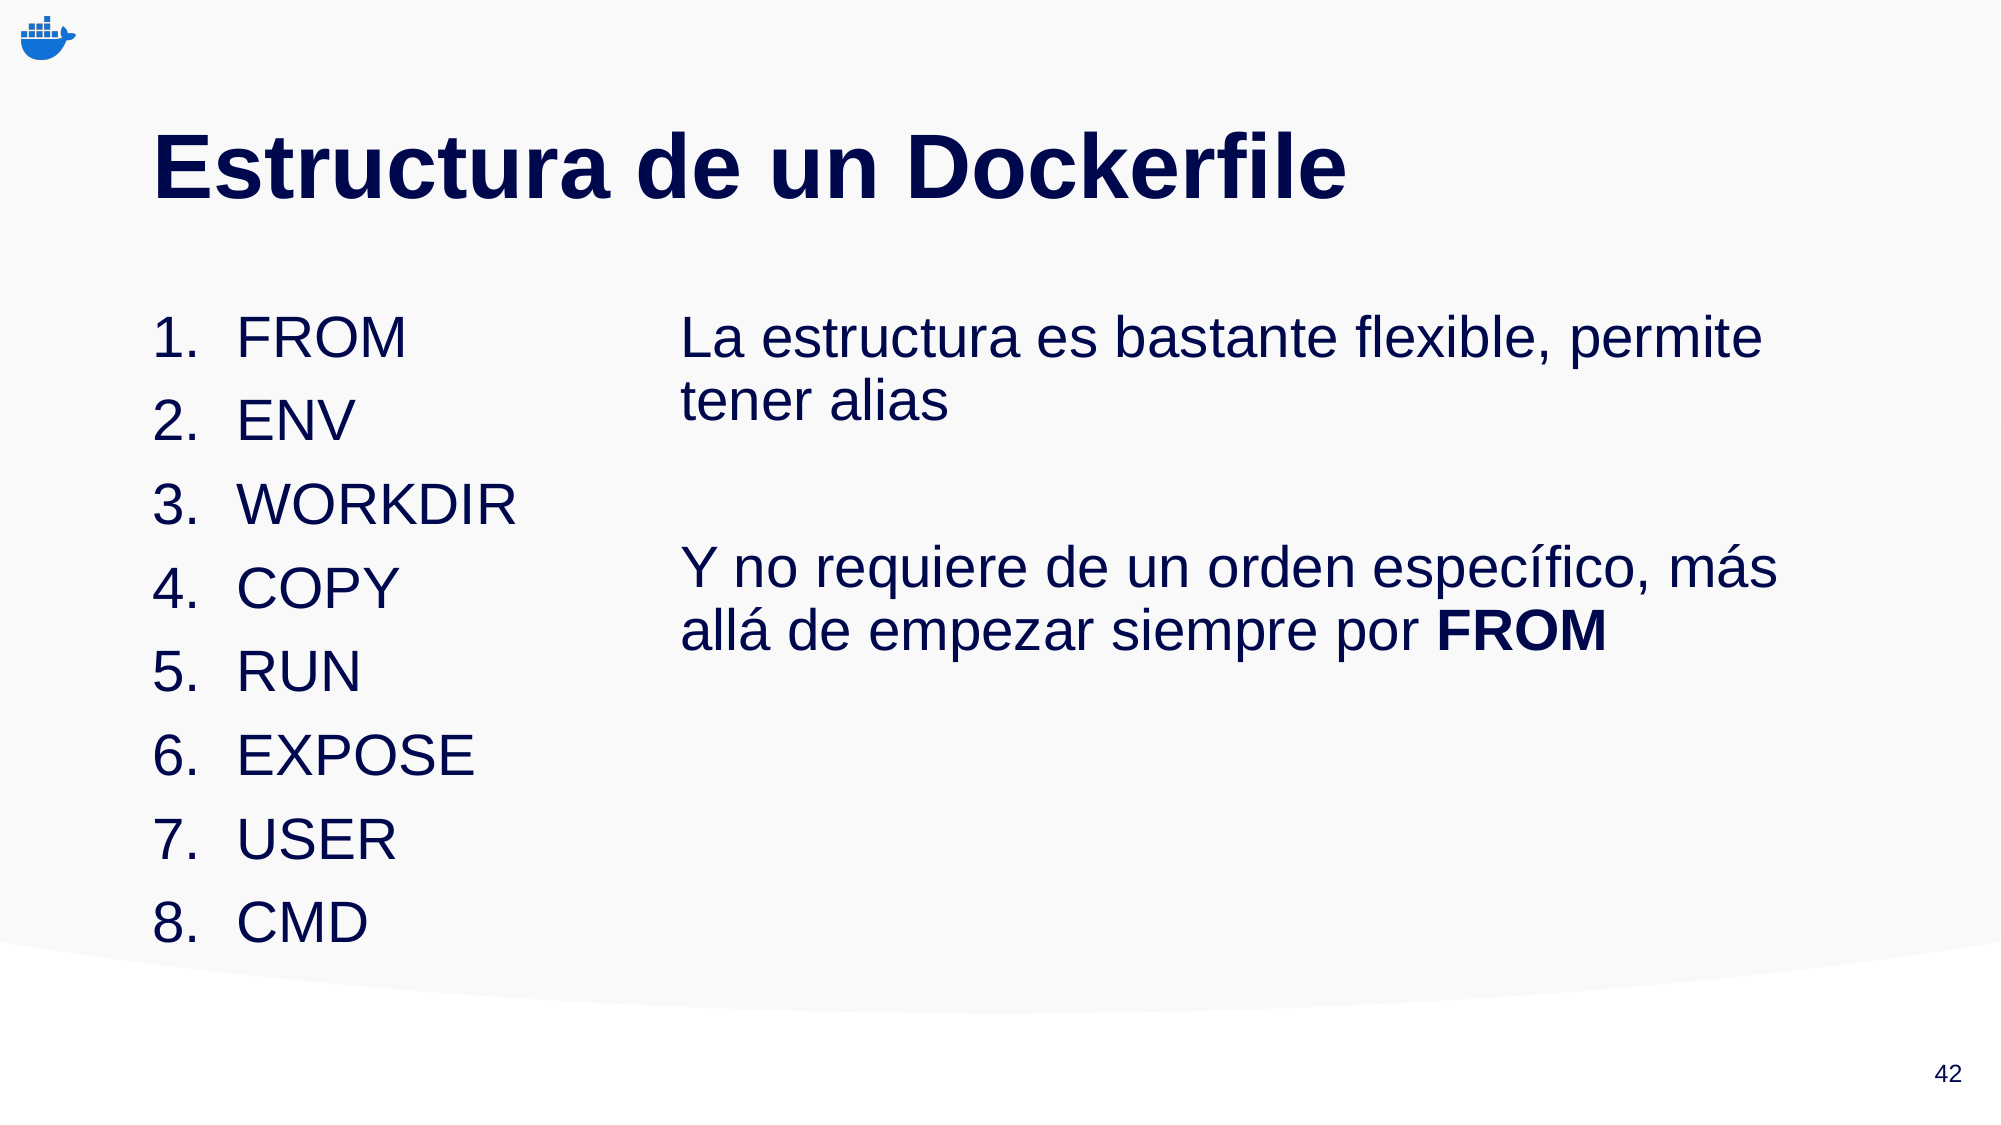

# Estructura de un Dockerfile
FROM
ENV
WORKDIR
COPY
RUN
EXPOSE
USER
CMD
La estructura es bastante flexible, permite tener alias

Y no requiere de un orden específico, más allá de empezar siempre por FROM
42